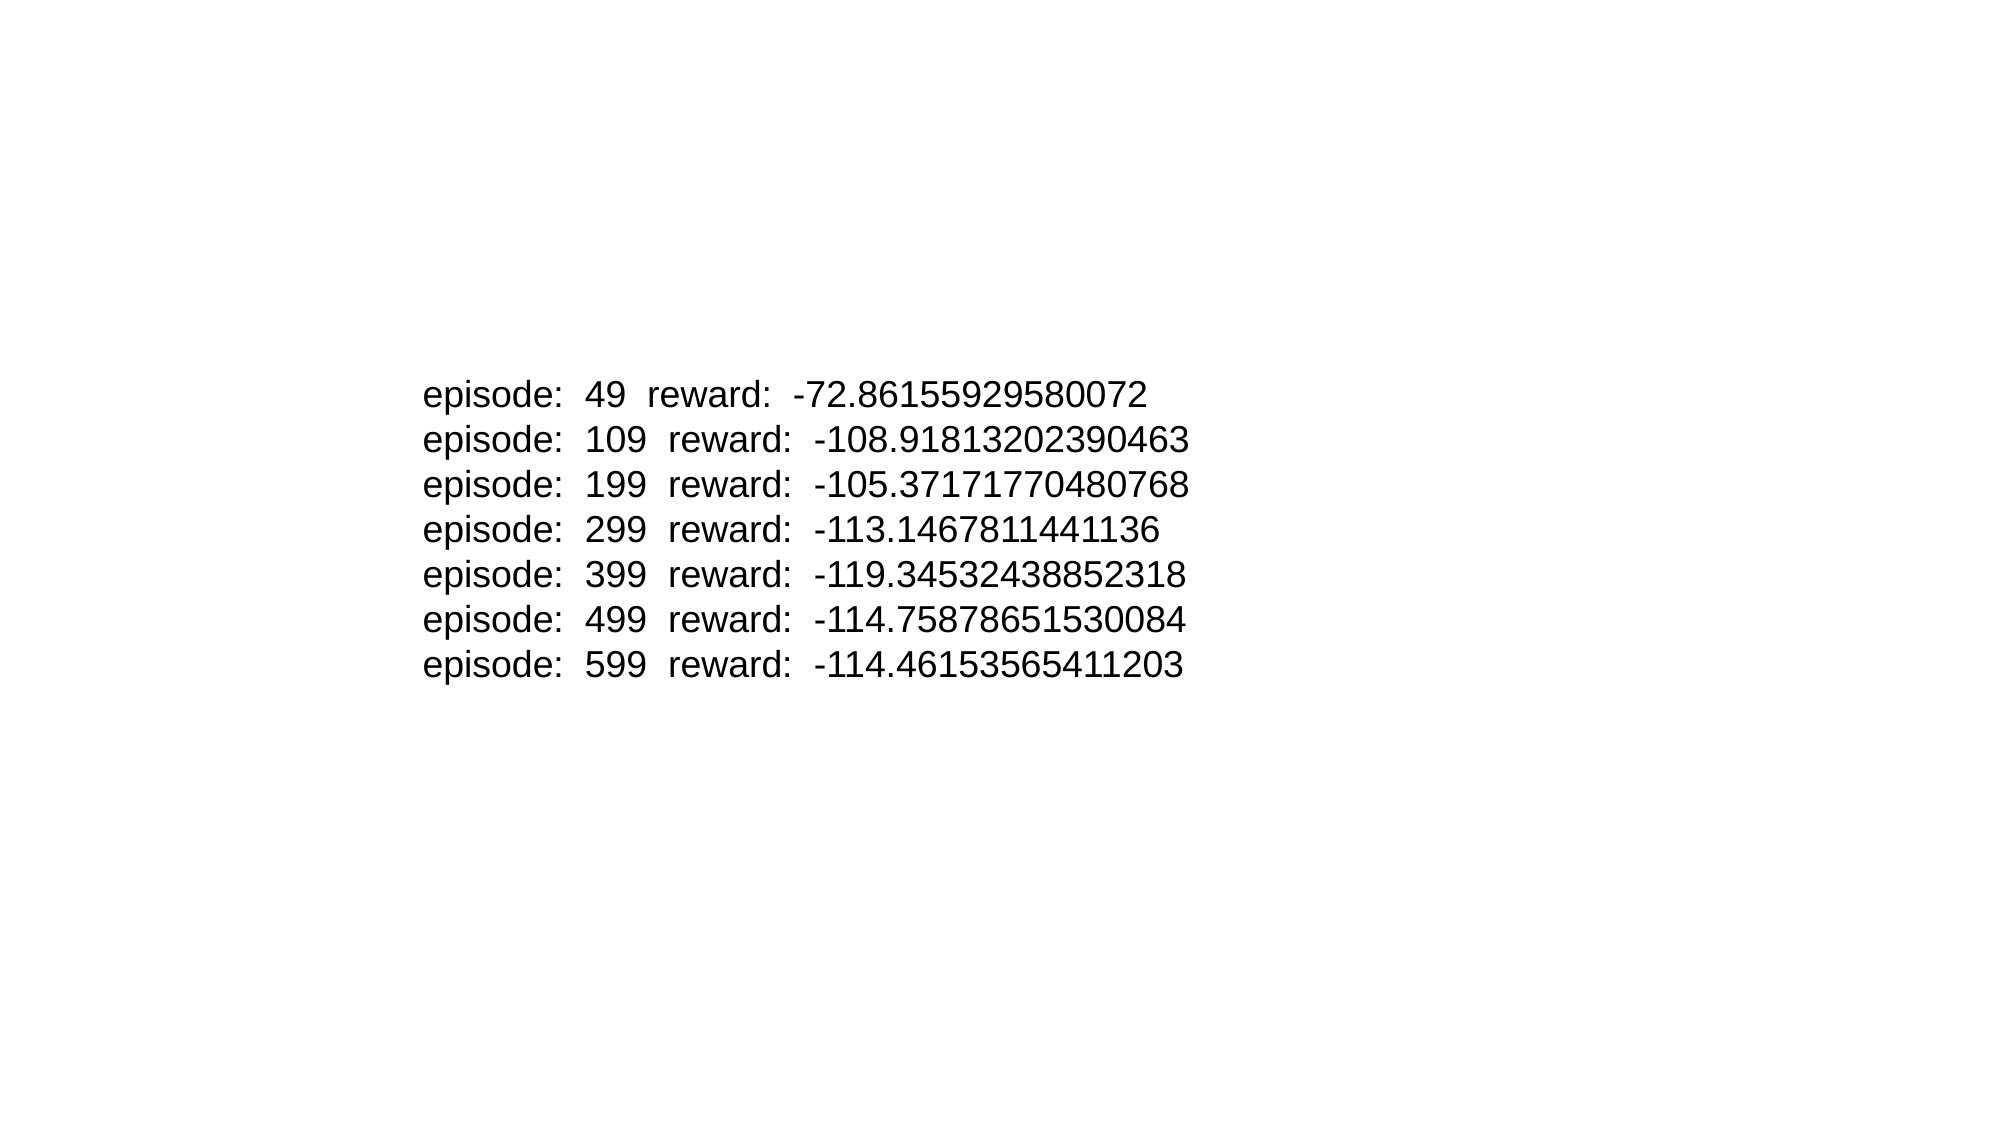

episode:  49  reward:  -72.86155929580072
 episode:  109  reward:  -108.91813202390463
 episode:  199  reward:  -105.37171770480768
 episode:  299  reward:  -113.1467811441136
 episode:  399  reward:  -119.34532438852318
 episode:  499  reward:  -114.75878651530084
 episode:  599  reward:  -114.46153565411203